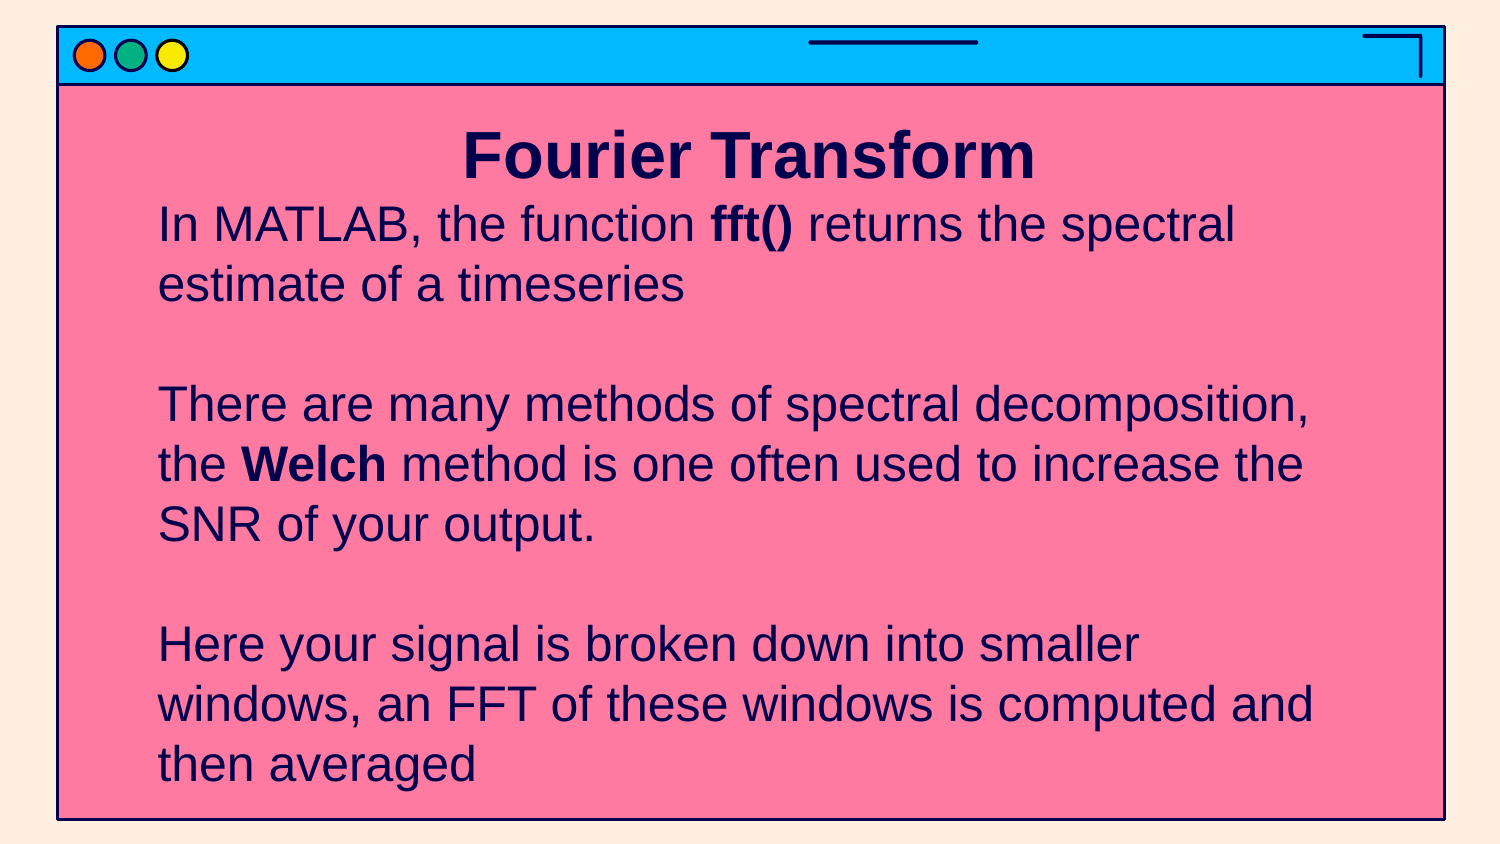

# Fourier Transform
In MATLAB, the function fft() returns the spectral estimate of a timeseries

There are many methods of spectral decomposition, the Welch method is one often used to increase the SNR of your output.

Here your signal is broken down into smaller windows, an FFT of these windows is computed and then averaged